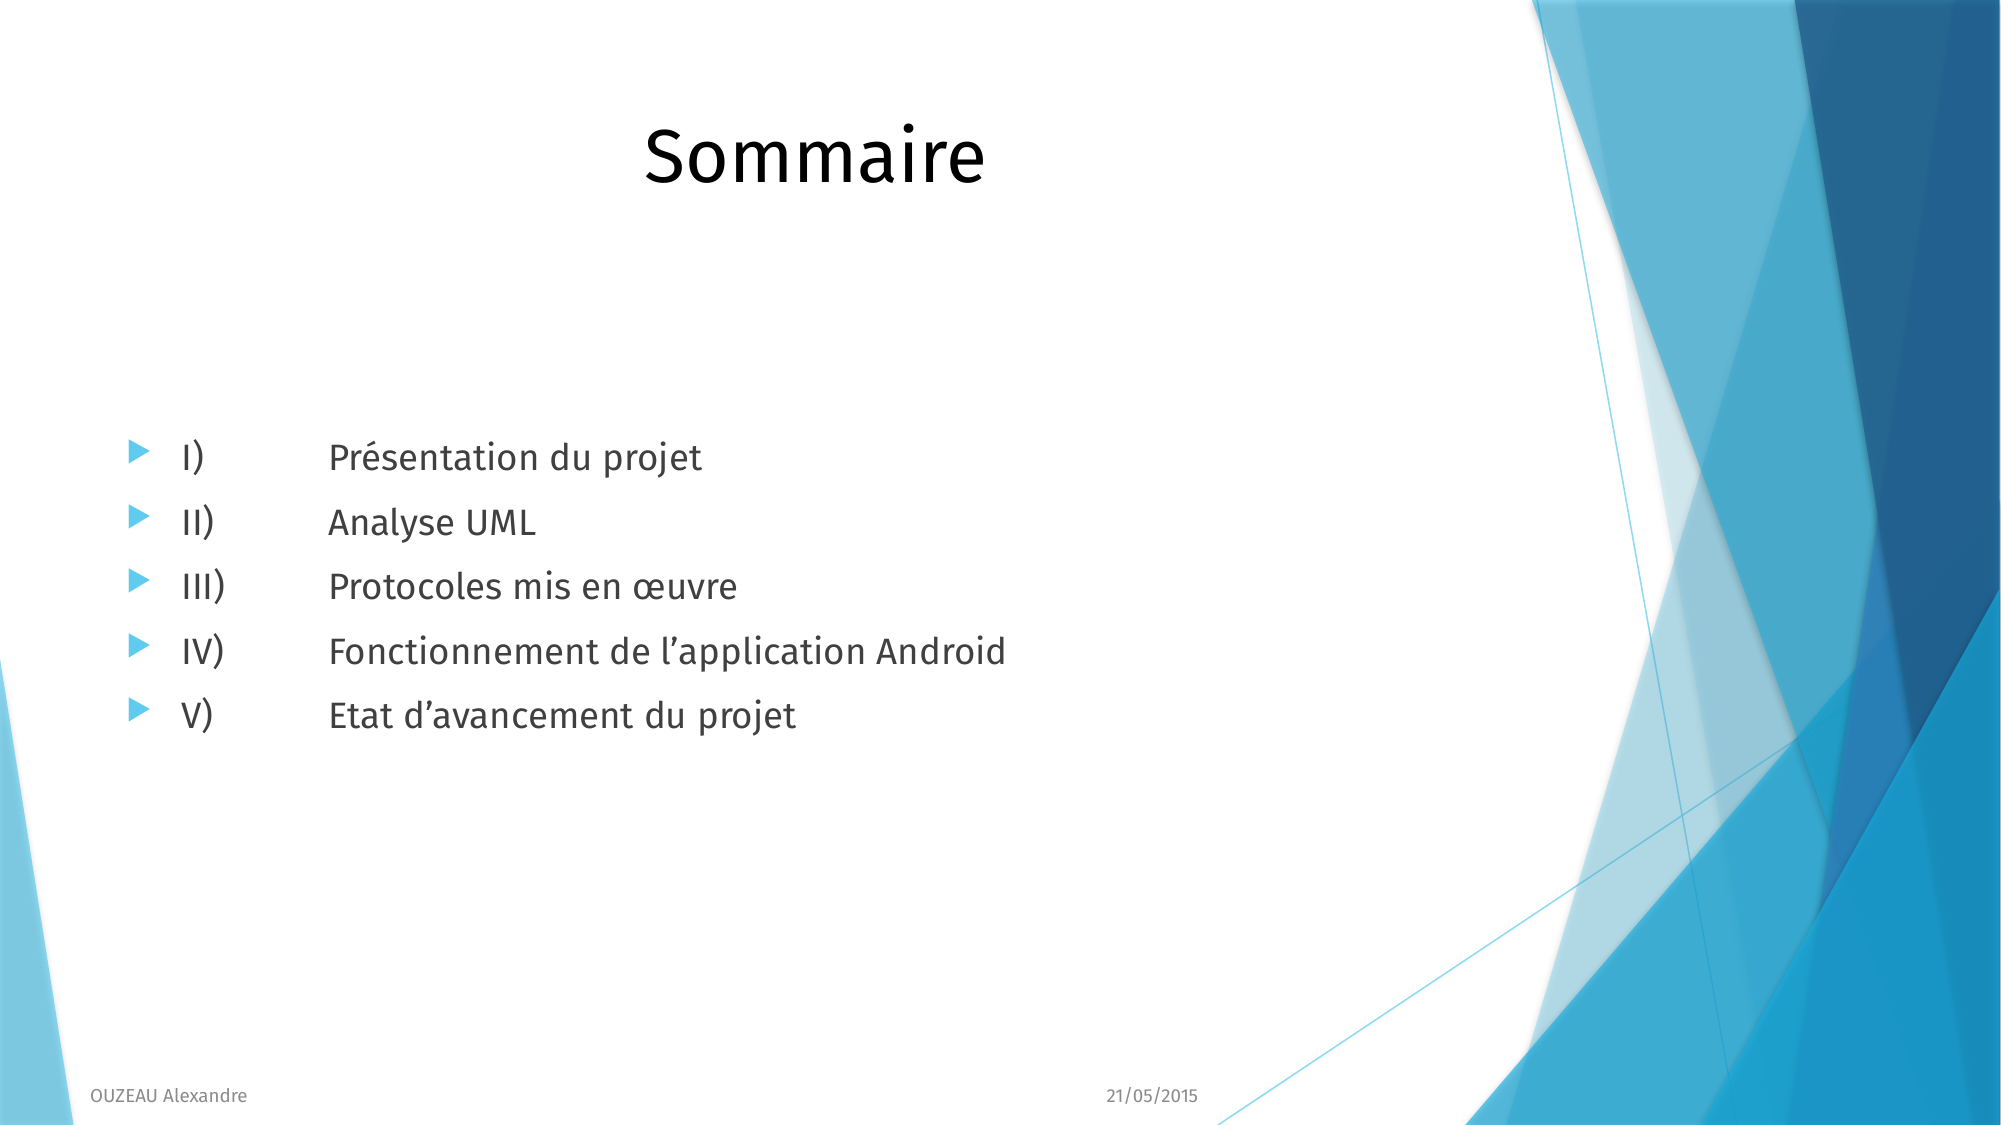

# Sommaire
I)	Présentation du projet
II)	Analyse UML
III)	Protocoles mis en œuvre
IV)	Fonctionnement de l’application Android
V)	Etat d’avancement du projet
OUZEAU Alexandre
21/05/2015